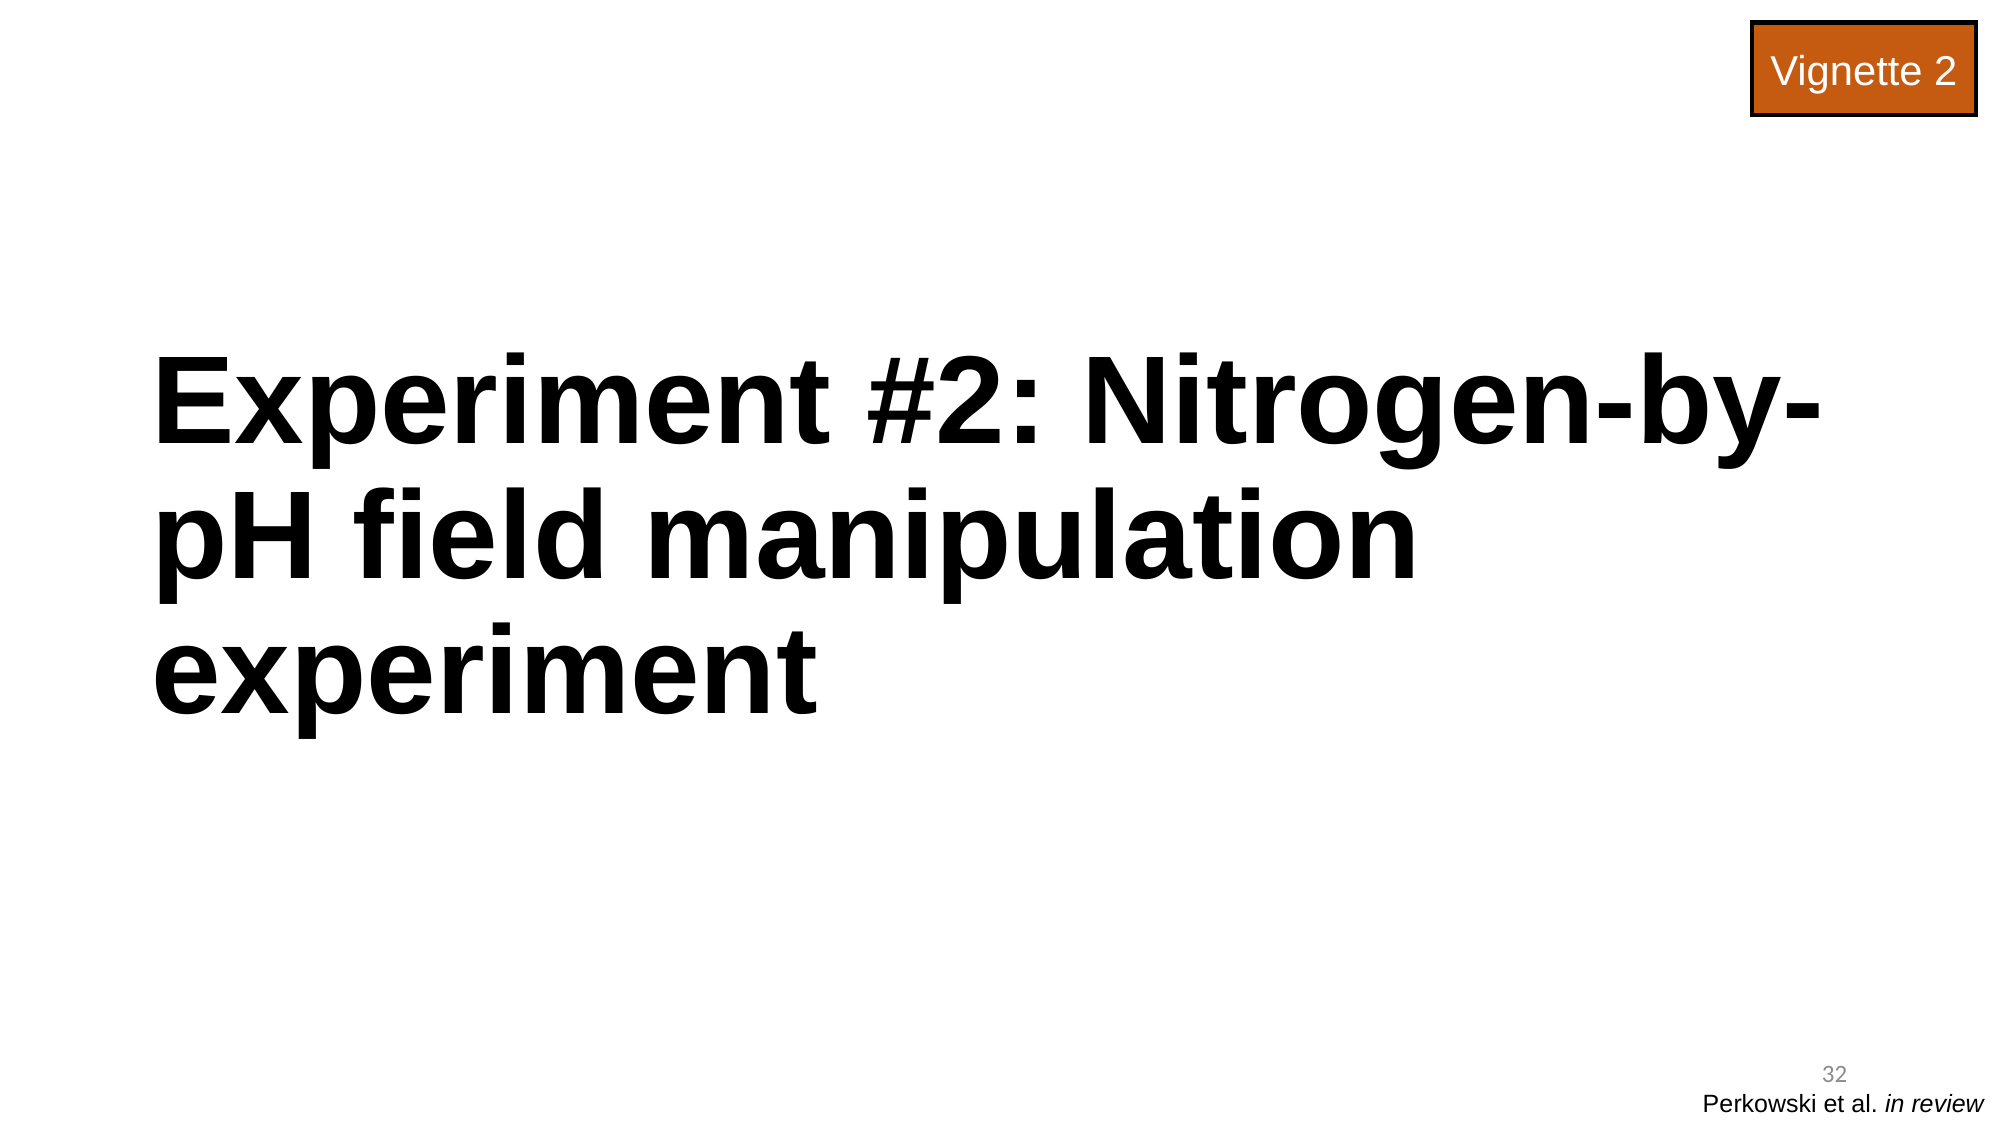

Vignette 2
# Experiment #2: Nitrogen-by-pH field manipulation experiment
32
Perkowski et al. in review